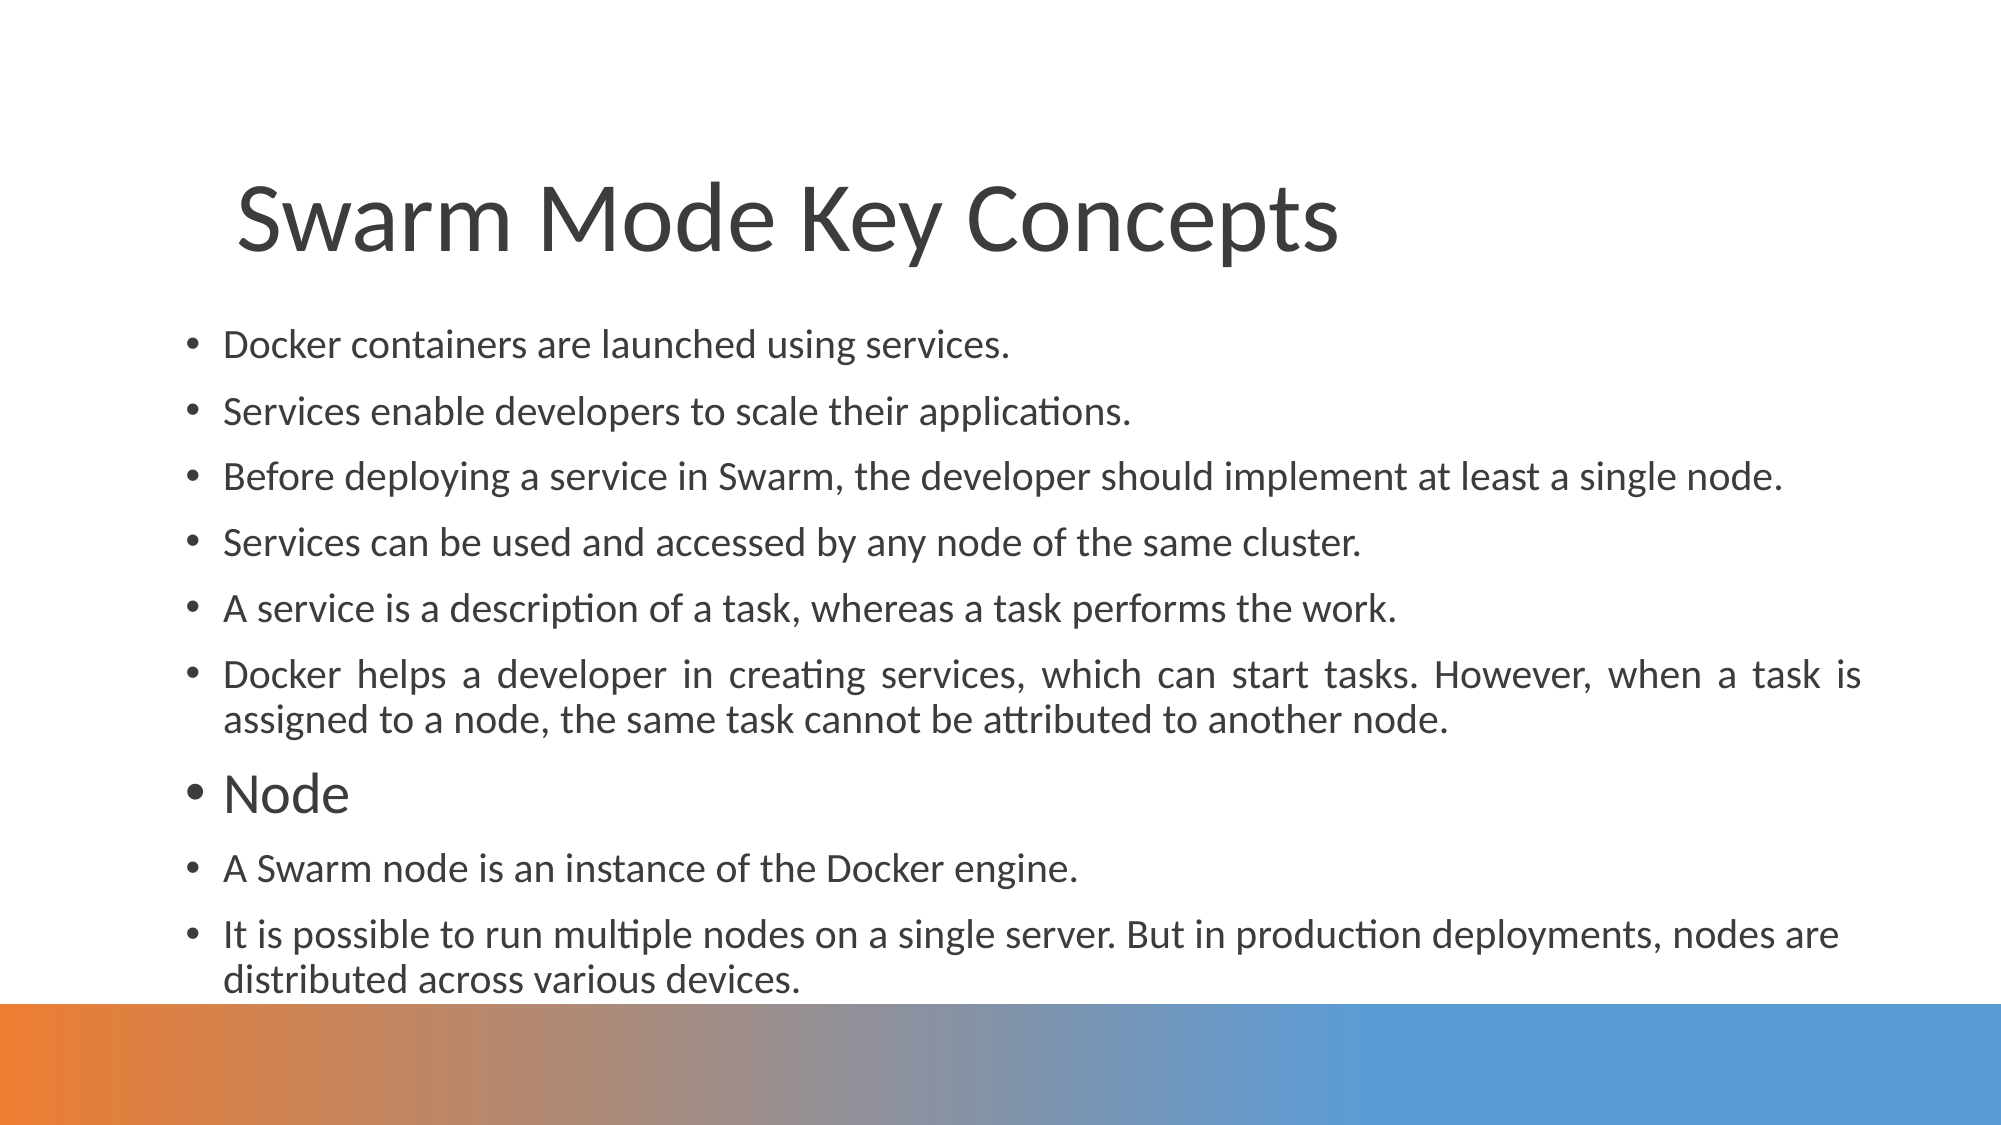

Swarm Mode Key Concepts

Docker containers are launched using services.
Services enable developers to scale their applications.
Before deploying a service in Swarm, the developer should implement at least a single node.
Services can be used and accessed by any node of the same cluster.
A service is a description of a task, whereas a task performs the work.
Docker helps a developer in creating services, which can start tasks. However, when a task is assigned to a node, the same task cannot be attributed to another node.
Node
A Swarm node is an instance of the Docker engine.
It is possible to run multiple nodes on a single server. But in production deployments, nodes are distributed across various devices.